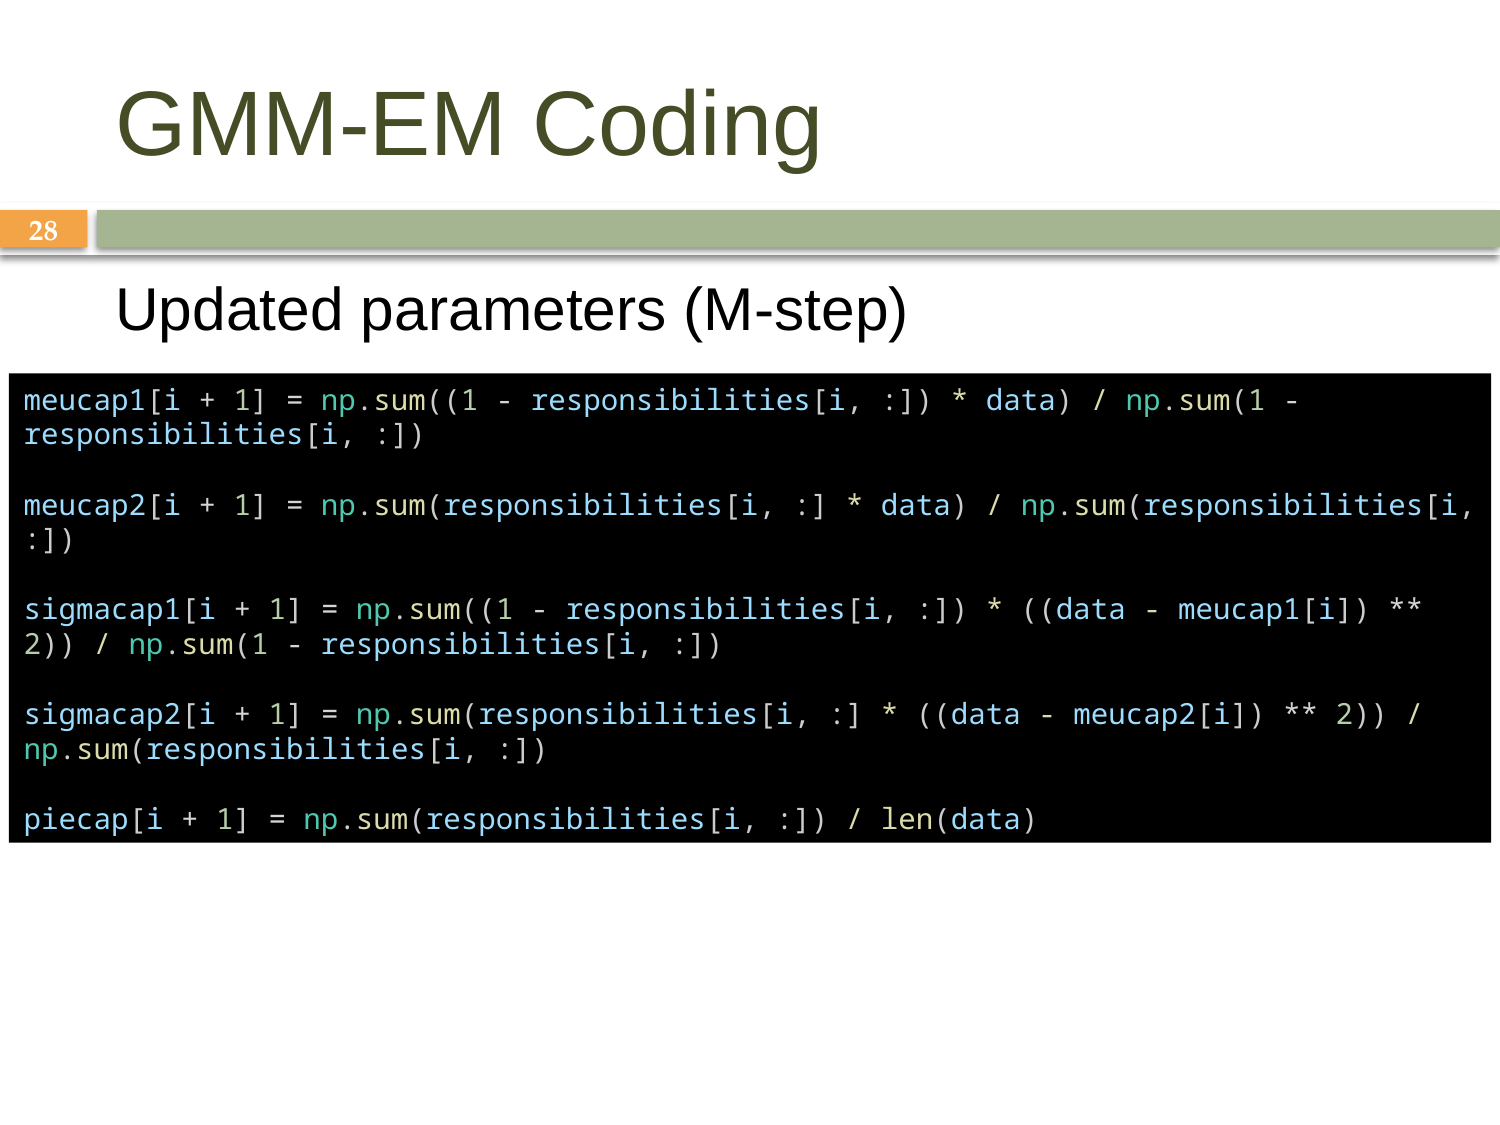

# GMM-EM Coding
28
Updated parameters (M-step)

meucap1[i + 1] = np.sum((1 - responsibilities[i, :]) * data) / np.sum(1 - responsibilities[i, :])

meucap2[i + 1] = np.sum(responsibilities[i, :] * data) / np.sum(responsibilities[i, :])

sigmacap1[i + 1] = np.sum((1 - responsibilities[i, :]) * ((data - meucap1[i]) ** 2)) / np.sum(1 - responsibilities[i, :])

sigmacap2[i + 1] = np.sum(responsibilities[i, :] * ((data - meucap2[i]) ** 2)) / np.sum(responsibilities[i, :])

piecap[i + 1] = np.sum(responsibilities[i, :]) / len(data)